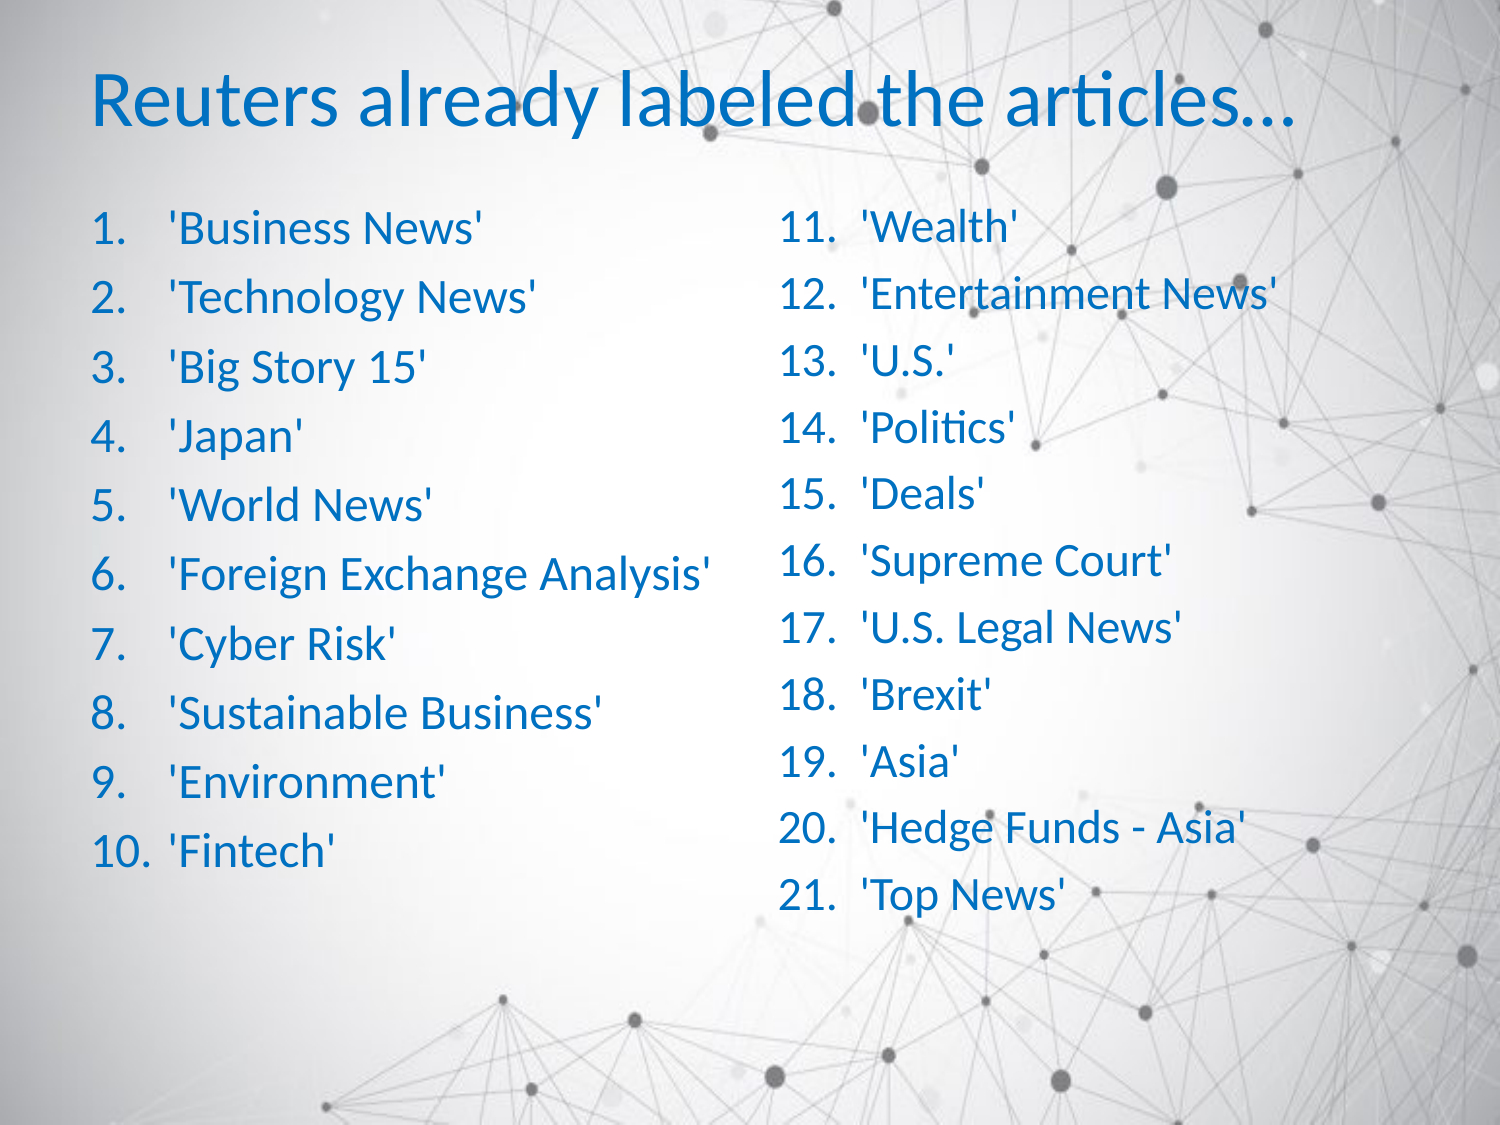

# Reuters already labeled the articles…
'Business News'
'Technology News'
'Big Story 15'
'Japan'
'World News'
'Foreign Exchange Analysis'
'Cyber Risk'
'Sustainable Business'
'Environment'
'Fintech'
11.  'Wealth'
12.  'Entertainment News'
13.  'U.S.'
14.  'Politics'
15.  'Deals'
16.  'Supreme Court'
17.  'U.S. Legal News'
18.  'Brexit'
19.  'Asia'
20.  'Hedge Funds - Asia'
21.  'Top News'